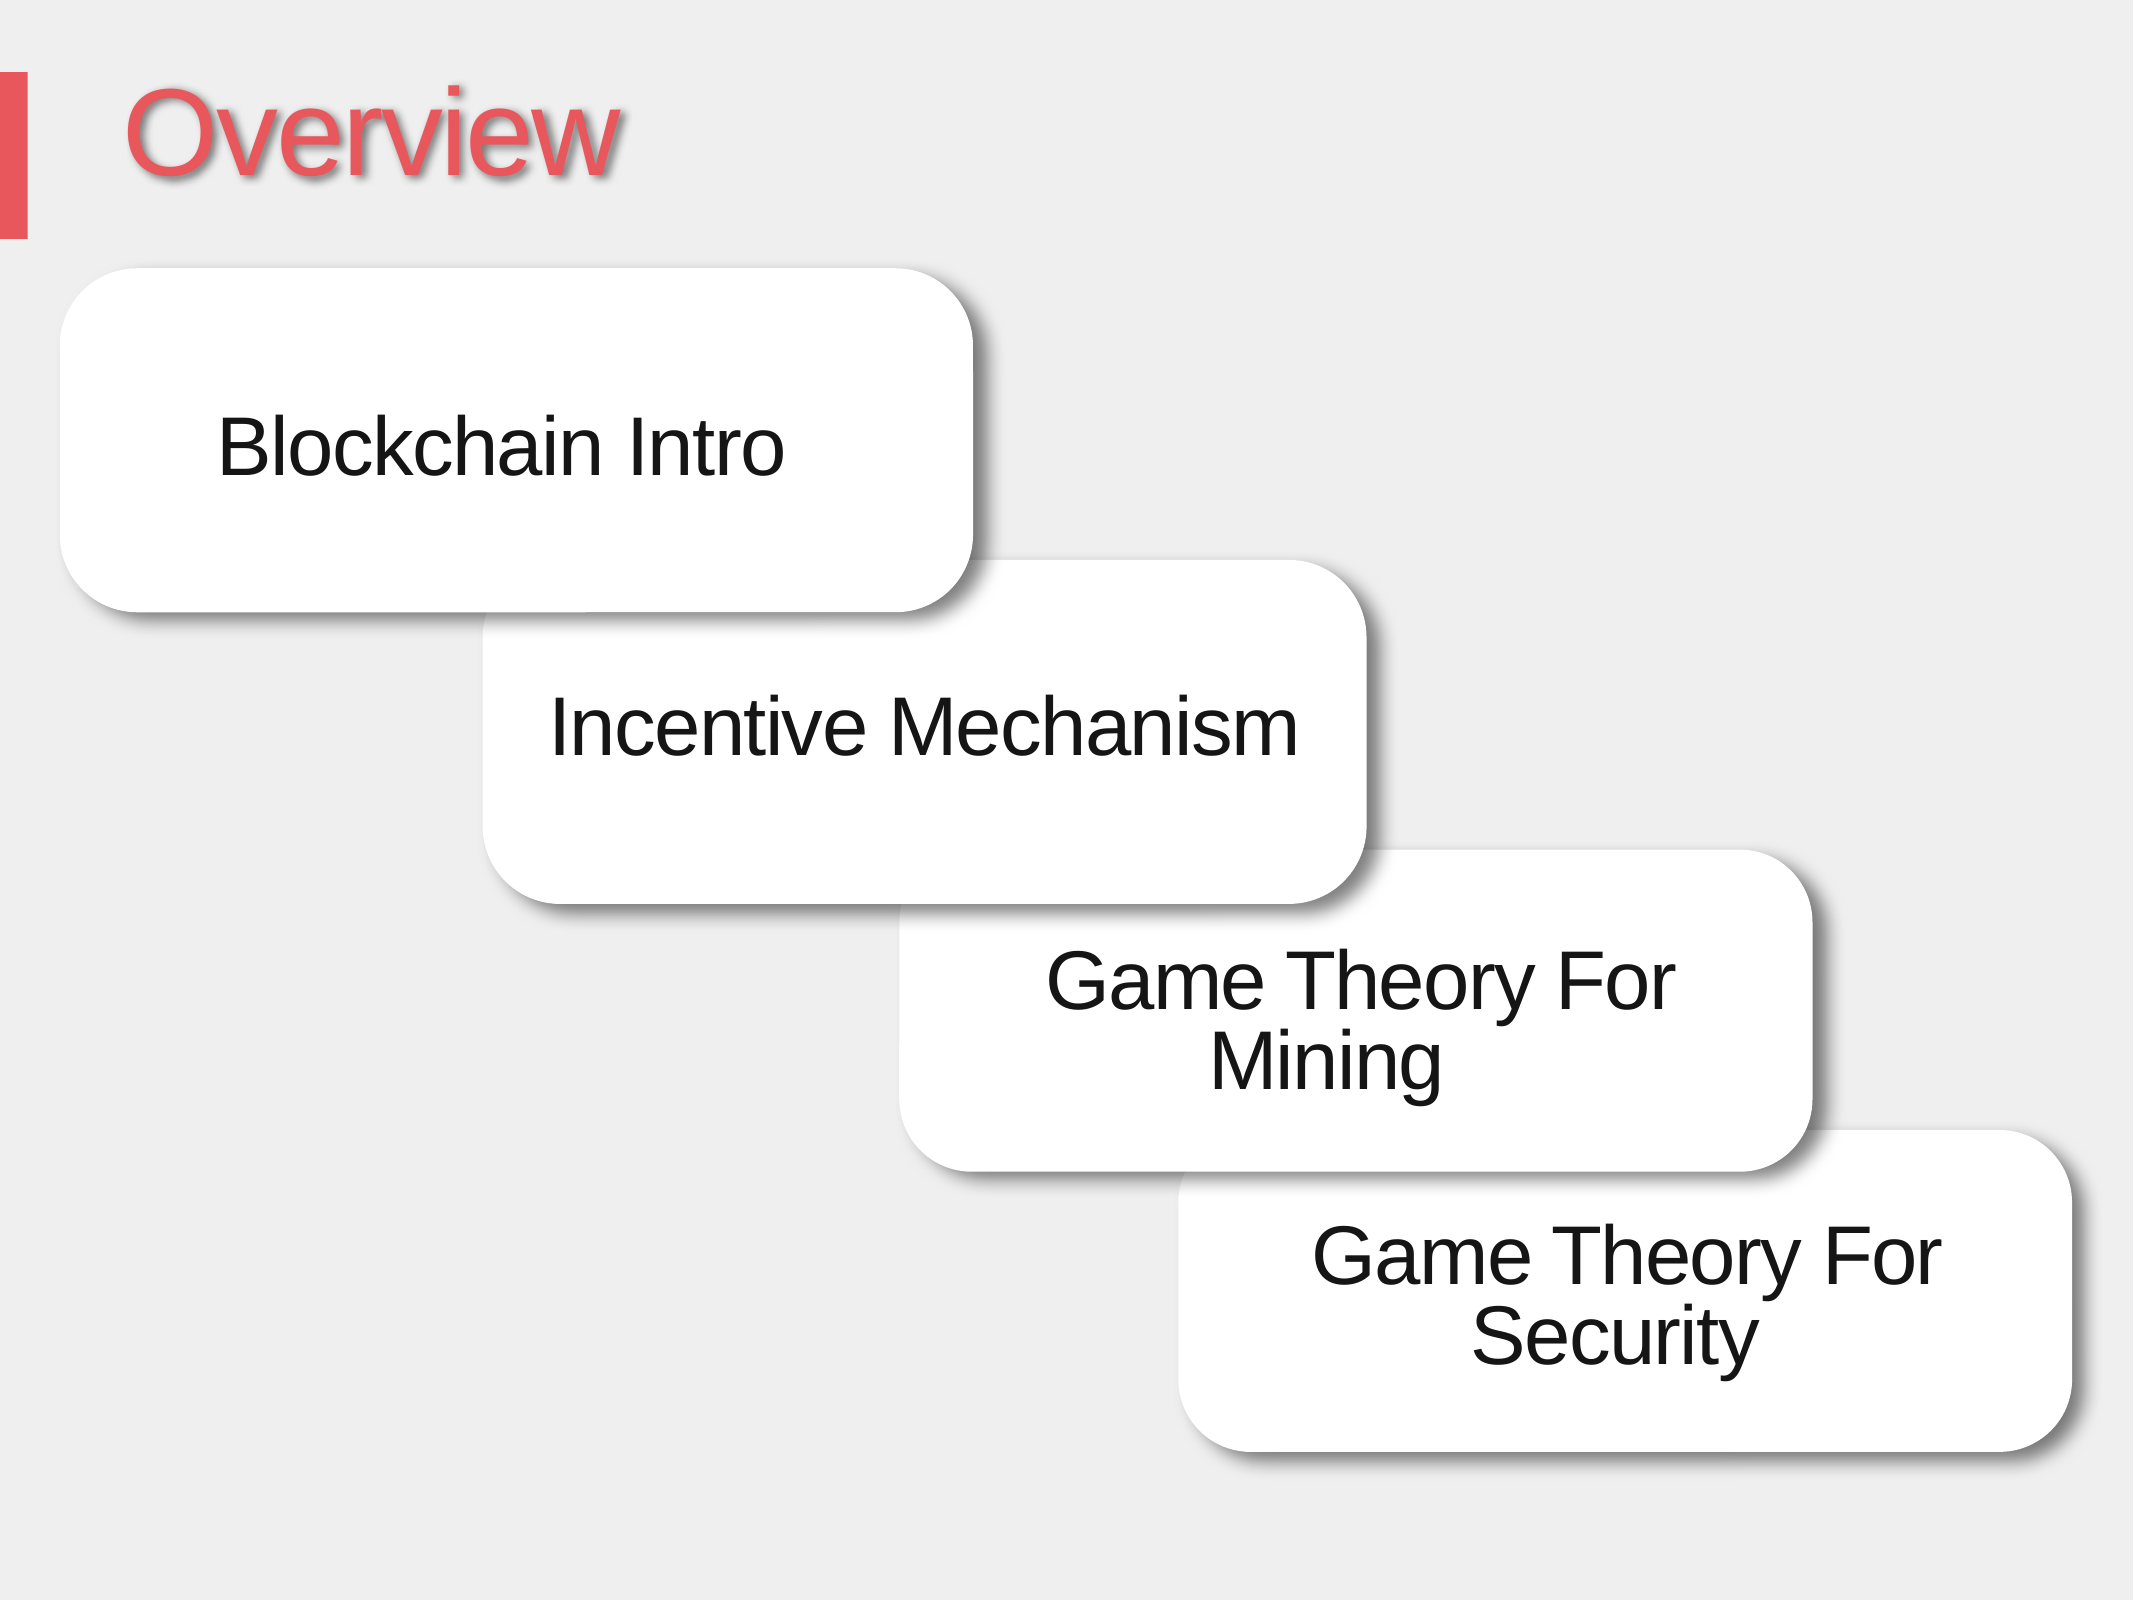

# Overview

Blockchain Intro
Incentive Mechanism

Selfish Mining AttaSelfish Mining Attackck
  Game Theory For Mining

 Game Theory For Security